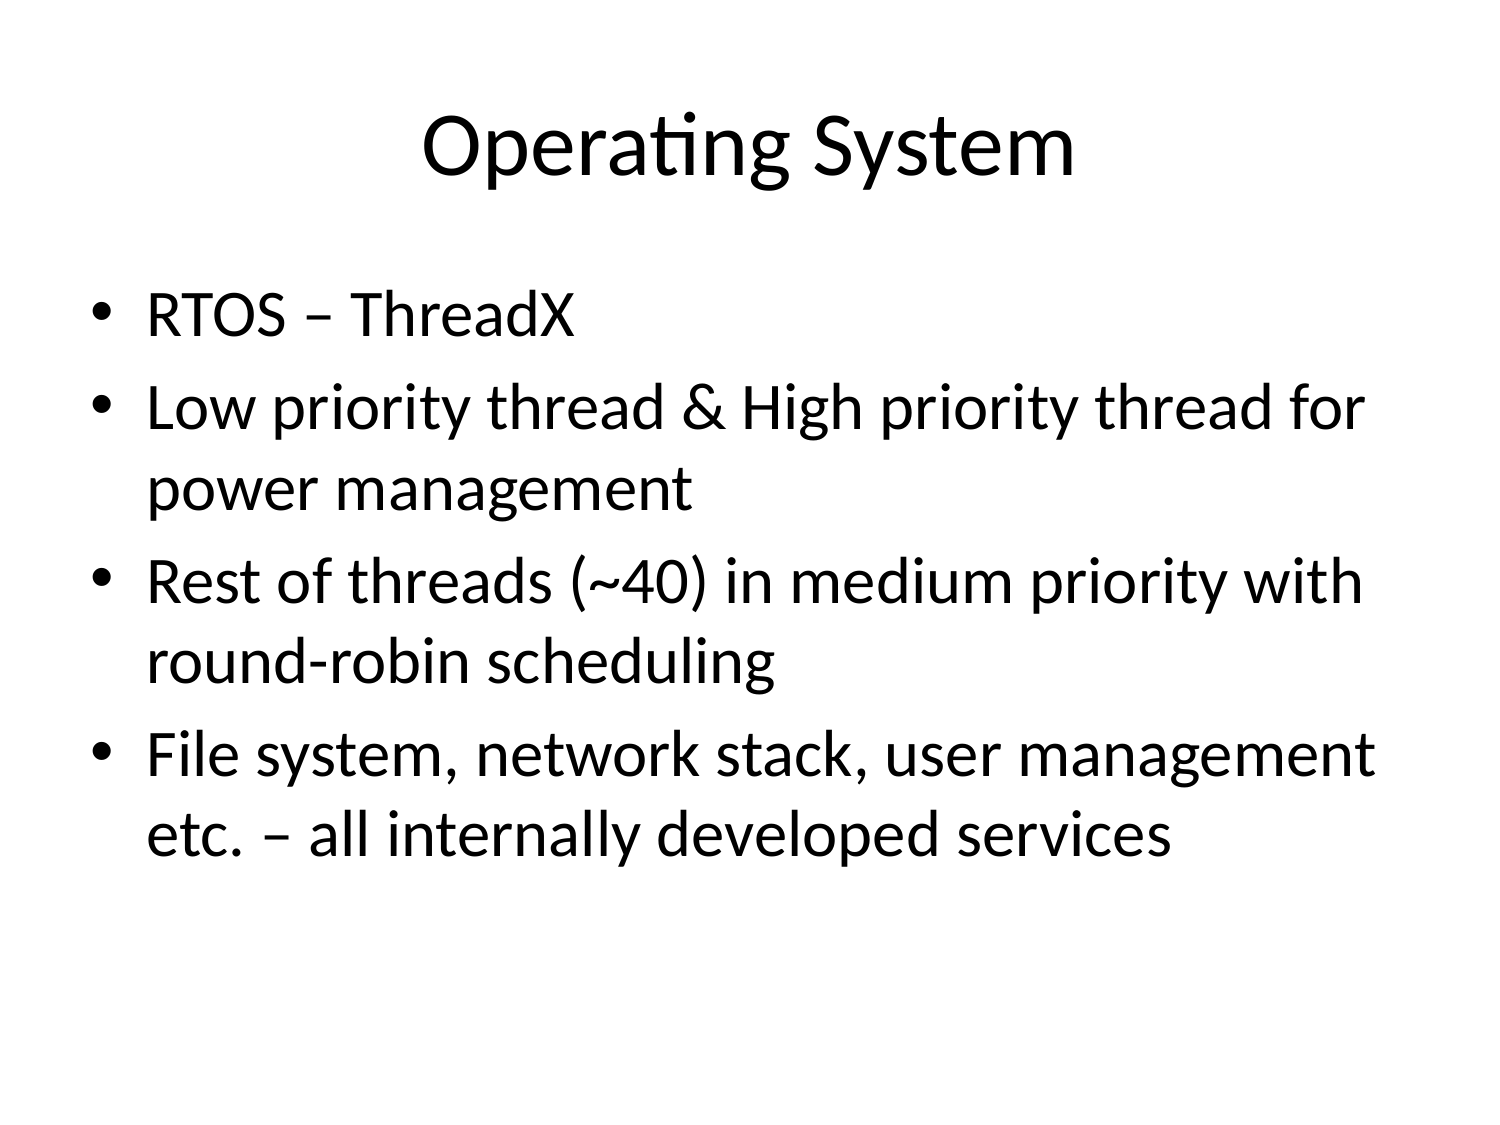

# Operating System
RTOS – ThreadX
Low priority thread & High priority thread for power management
Rest of threads (~40) in medium priority with round-robin scheduling
File system, network stack, user management etc. – all internally developed services